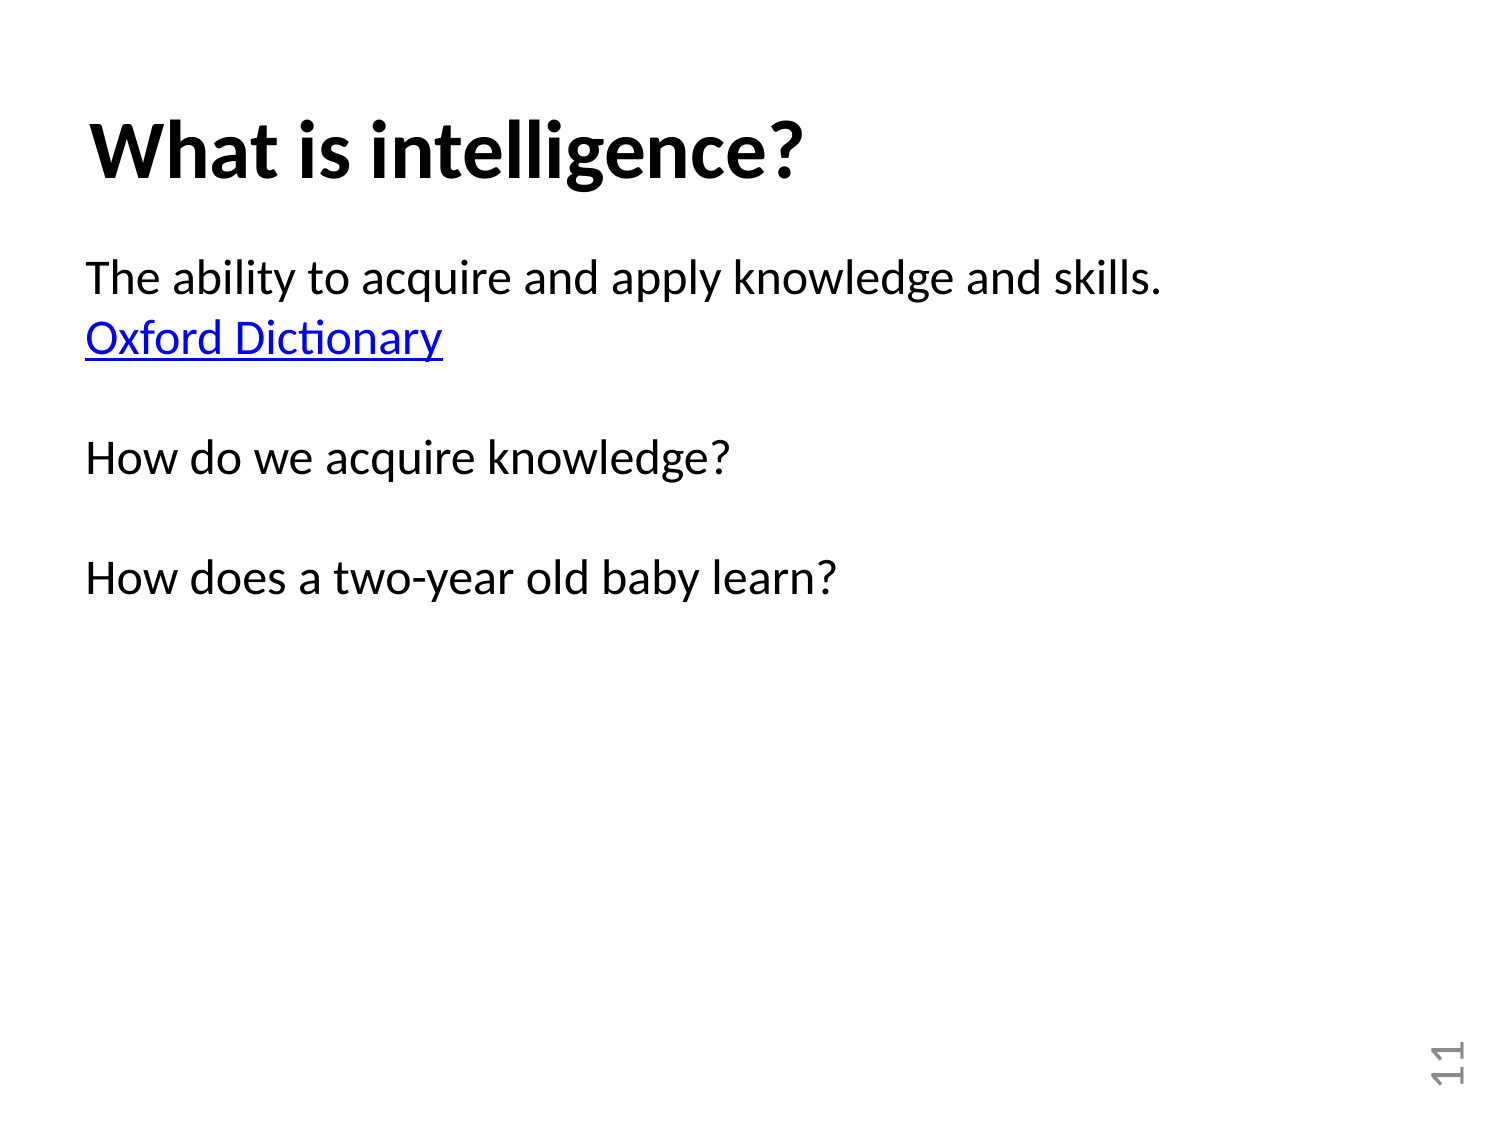

What is intelligence?
The ability to acquire and apply knowledge and skills.
Oxford Dictionary

How do we acquire knowledge?

How does a two-year old baby learn?
11